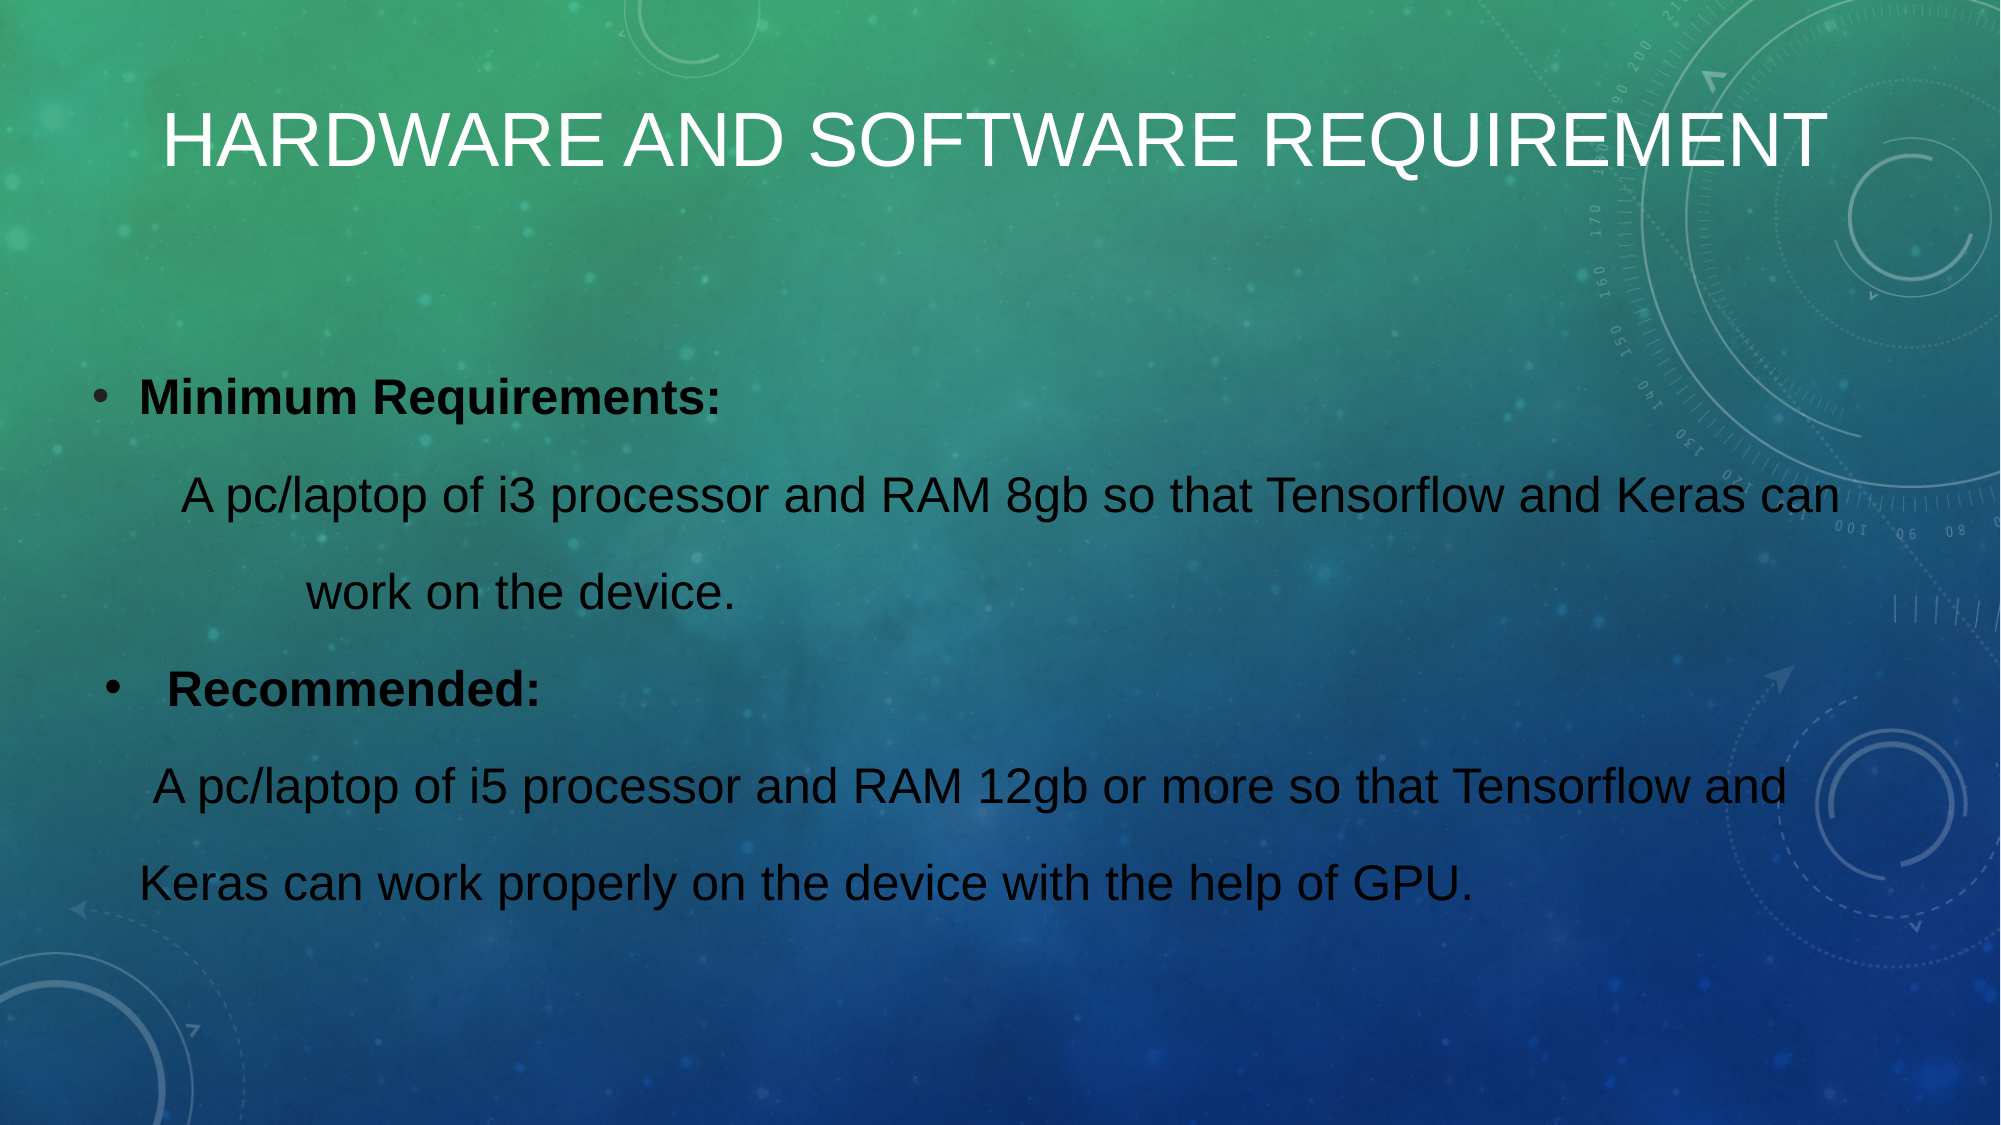

# HARDWARE AND SOFTWARE REQUIREMENT
Minimum Requirements:
   A pc/laptop of i3 processor and RAM 8gb so that Tensorflow and Keras can             work on the device.
Recommended:
 A pc/laptop of i5 processor and RAM 12gb or more so that Tensorflow and  Keras can work properly on the device with the help of GPU.